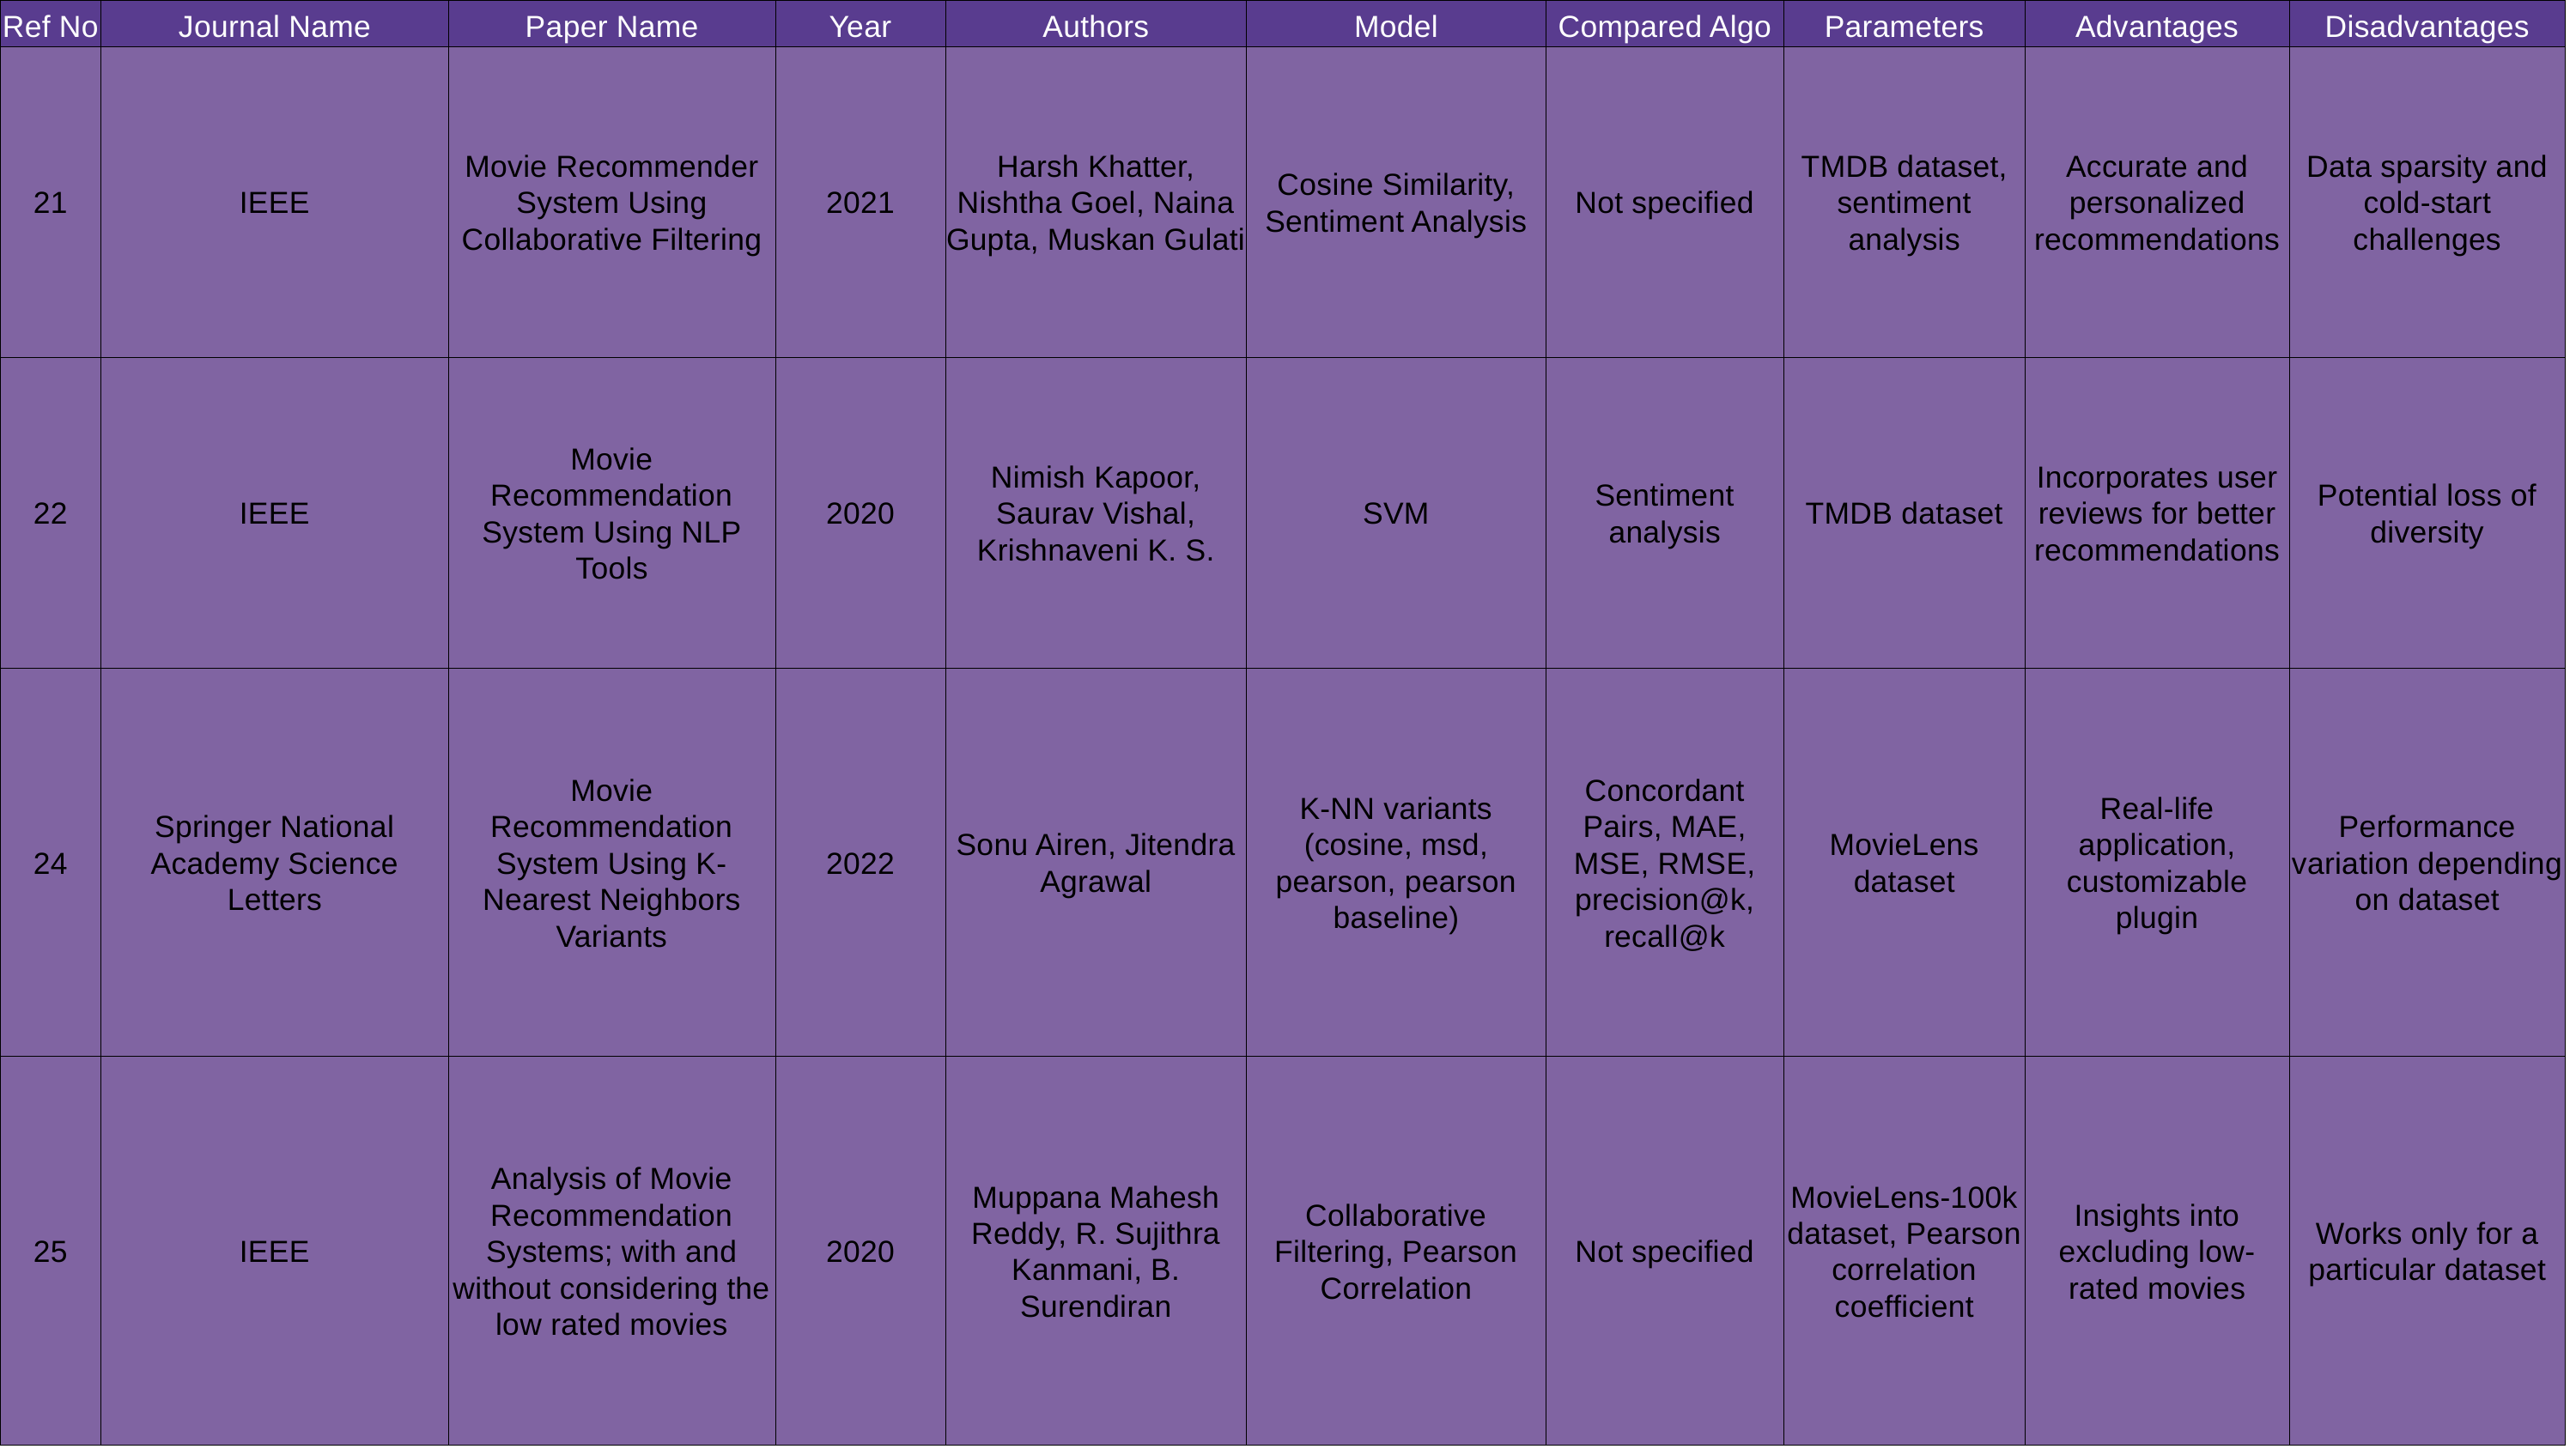

| Ref No | Journal Name | Paper Name | Year | Authors | Model | Compared Algo | Parameters | Advantages | Disadvantages |
| --- | --- | --- | --- | --- | --- | --- | --- | --- | --- |
| 21 | IEEE | Movie Recommender System Using Collaborative Filtering | 2021 | Harsh Khatter, Nishtha Goel, Naina Gupta, Muskan Gulati | Cosine Similarity, Sentiment Analysis | Not specified | TMDB dataset, sentiment analysis | Accurate and personalized recommendations | Data sparsity and cold-start challenges |
| --- | --- | --- | --- | --- | --- | --- | --- | --- | --- |
| 22 | IEEE | Movie Recommendation System Using NLP Tools | 2020 | Nimish Kapoor, Saurav Vishal, Krishnaveni K. S. | SVM | Sentiment analysis | TMDB dataset | Incorporates user reviews for better recommendations | Potential loss of diversity |
| 24 | Springer National Academy Science Letters | Movie Recommendation System Using K-Nearest Neighbors Variants | 2022 | Sonu Airen, Jitendra Agrawal | K-NN variants (cosine, msd, pearson, pearson baseline) | Concordant Pairs, MAE, MSE, RMSE, precision@k, recall@k | MovieLens dataset | Real-life application, customizable plugin | Performance variation depending on dataset |
| 25 | IEEE | Analysis of Movie Recommendation Systems; with and without considering the low rated movies | 2020 | Muppana Mahesh Reddy, R. Sujithra Kanmani, B. Surendiran | Collaborative Filtering, Pearson Correlation | Not specified | MovieLens-100k dataset, Pearson correlation coefficient | Insights into excluding low-rated movies | Works only for a particular dataset |